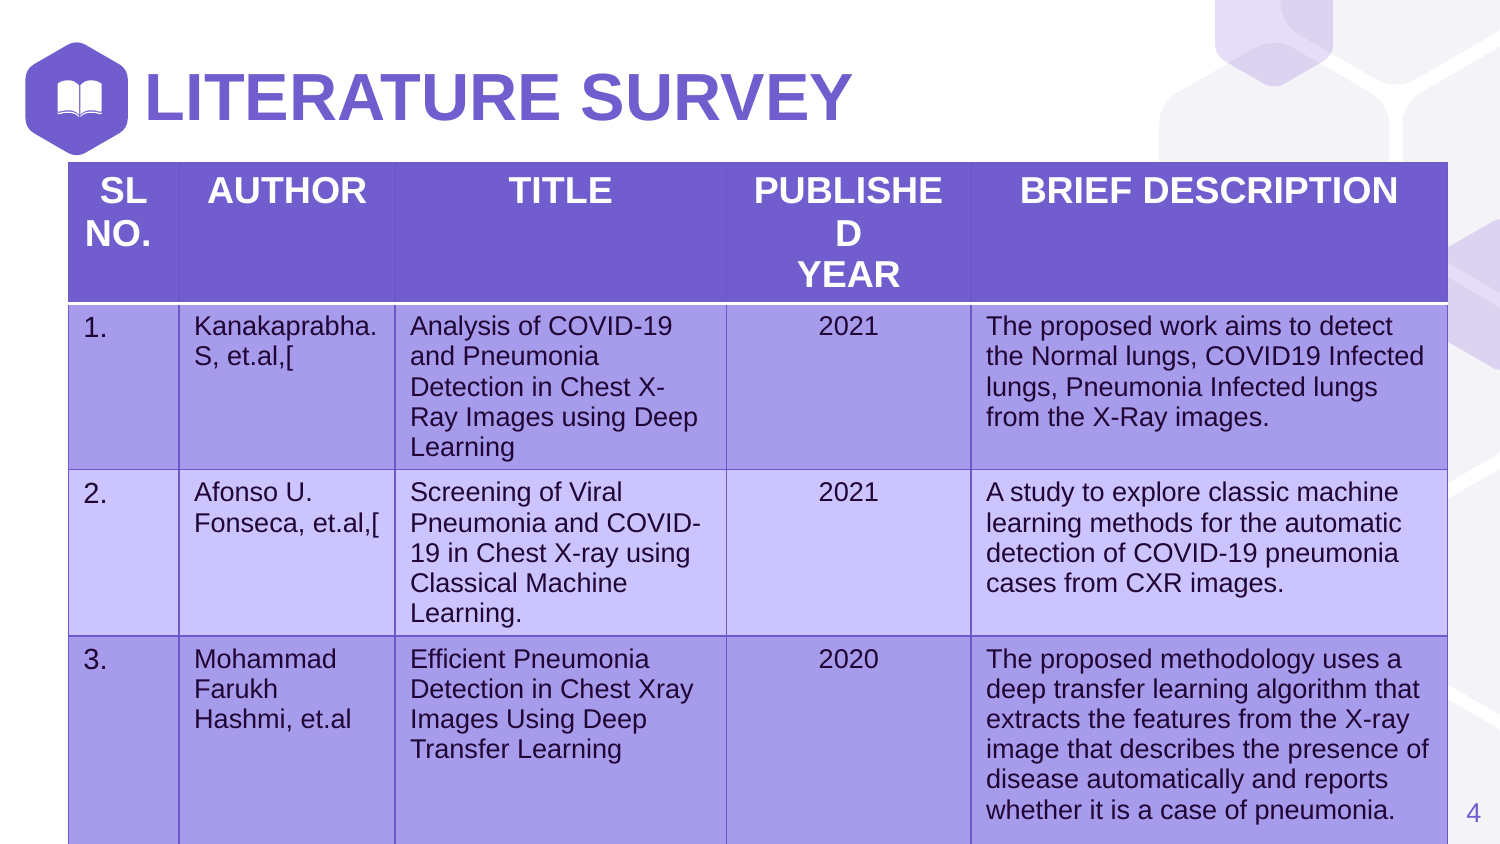

# LITERATURE SURVEY

| SL NO. | AUTHOR | TITLE | PUBLISHED YEAR | BRIEF DESCRIPTION |
| --- | --- | --- | --- | --- |
| 1. | Kanakaprabha.S, et.al,[ | Analysis of COVID-19 and Pneumonia Detection in Chest X-Ray Images using Deep Learning | 2021 | The proposed work aims to detect the Normal lungs, COVID19 Infected lungs, Pneumonia Infected lungs from the X-Ray images. |
| 2. | Afonso U. Fonseca, et.al,[ | Screening of Viral Pneumonia and COVID-19 in Chest X-ray using Classical Machine Learning. | 2021 | A study to explore classic machine learning methods for the automatic detection of COVID-19 pneumonia cases from CXR images. |
| 3. | Mohammad Farukh Hashmi, et.al | Efficient Pneumonia Detection in Chest Xray Images Using Deep Transfer Learning | 2020 | The proposed methodology uses a deep transfer learning algorithm that extracts the features from the X-ray image that describes the presence of disease automatically and reports whether it is a case of pneumonia. |
4